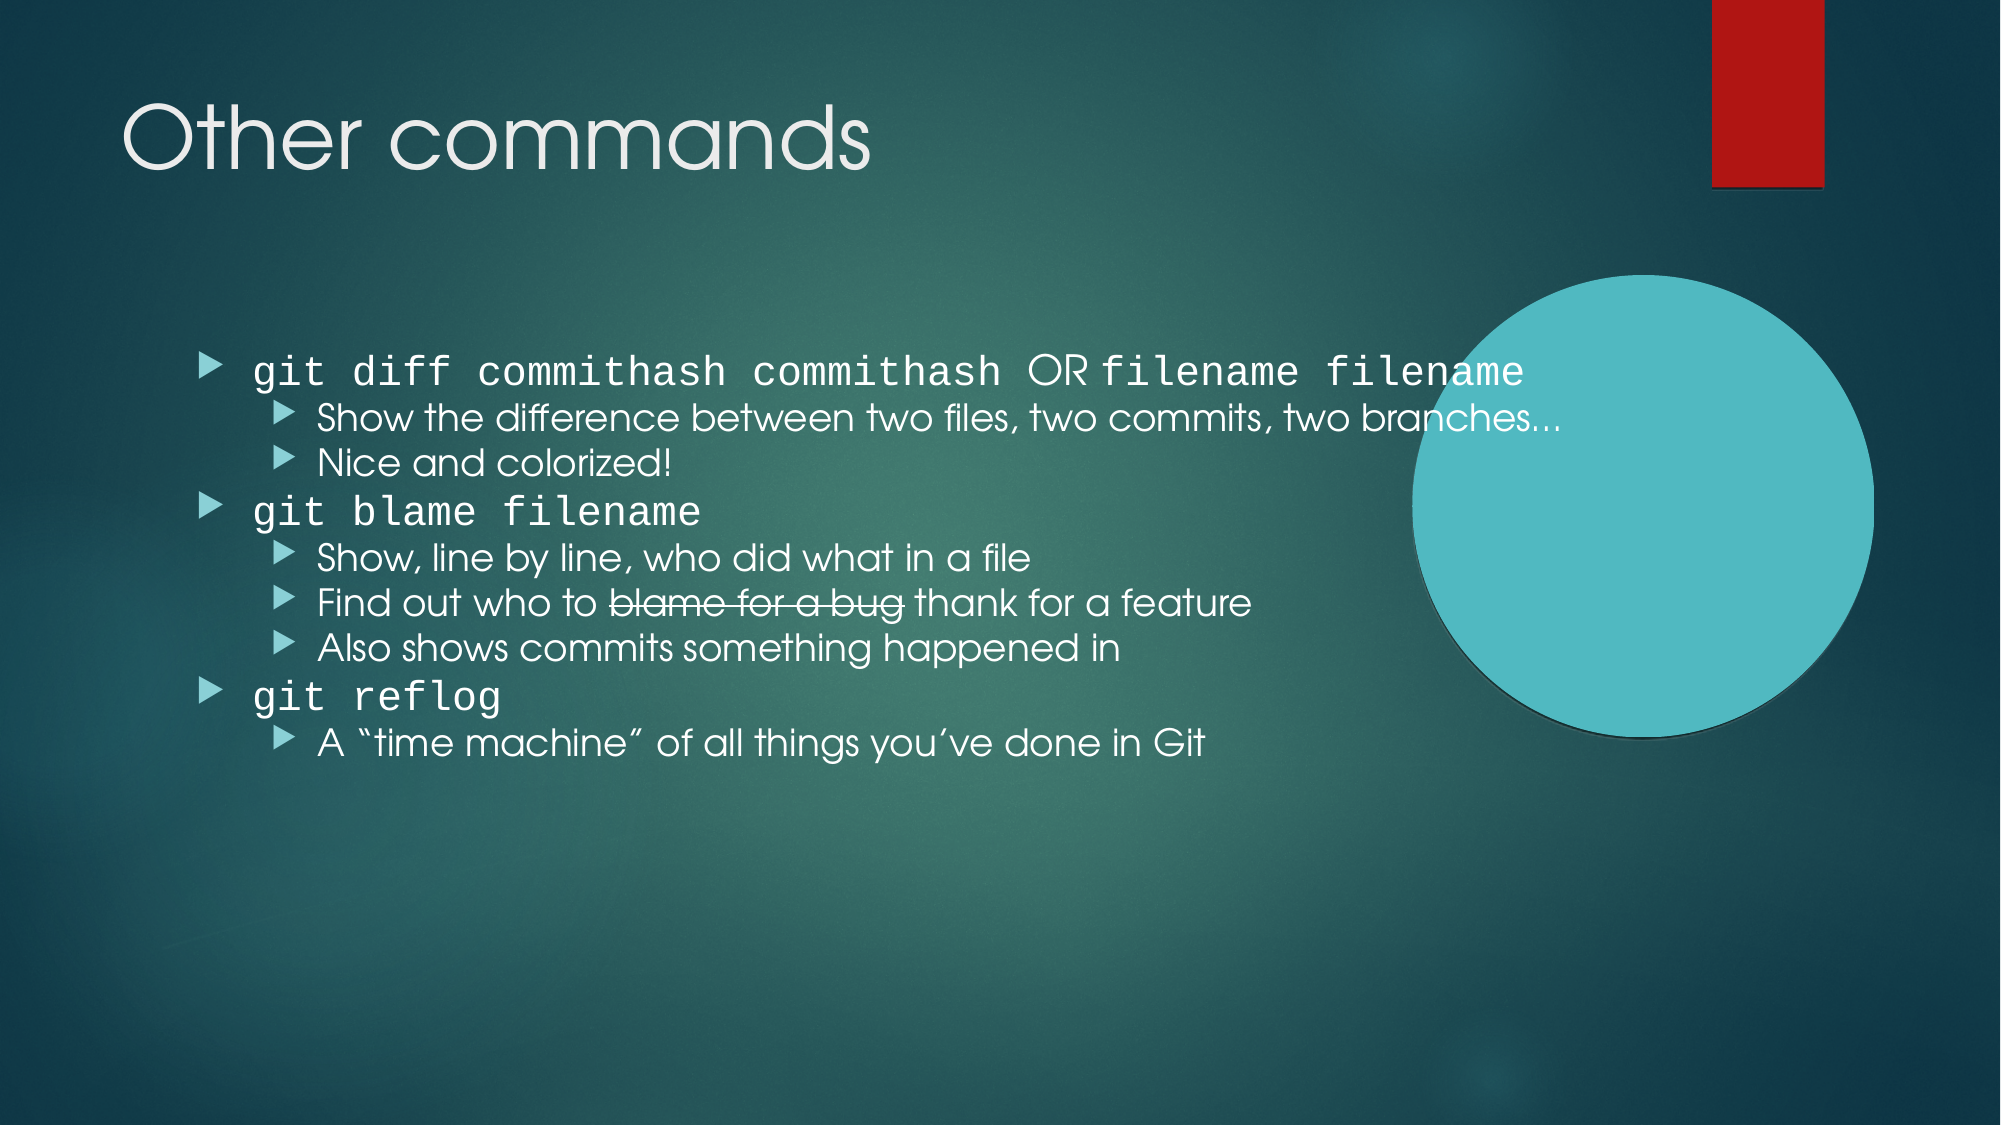

Other commands
git diff commithash commithash OR filename filename
Show the difference between two files, two commits, two branches…
Nice and colorized!
git blame filename
Show, line by line, who did what in a file
Find out who to blame for a bug thank for a feature
Also shows commits something happened in
git reflog
A “time machine” of all things you’ve done in Git